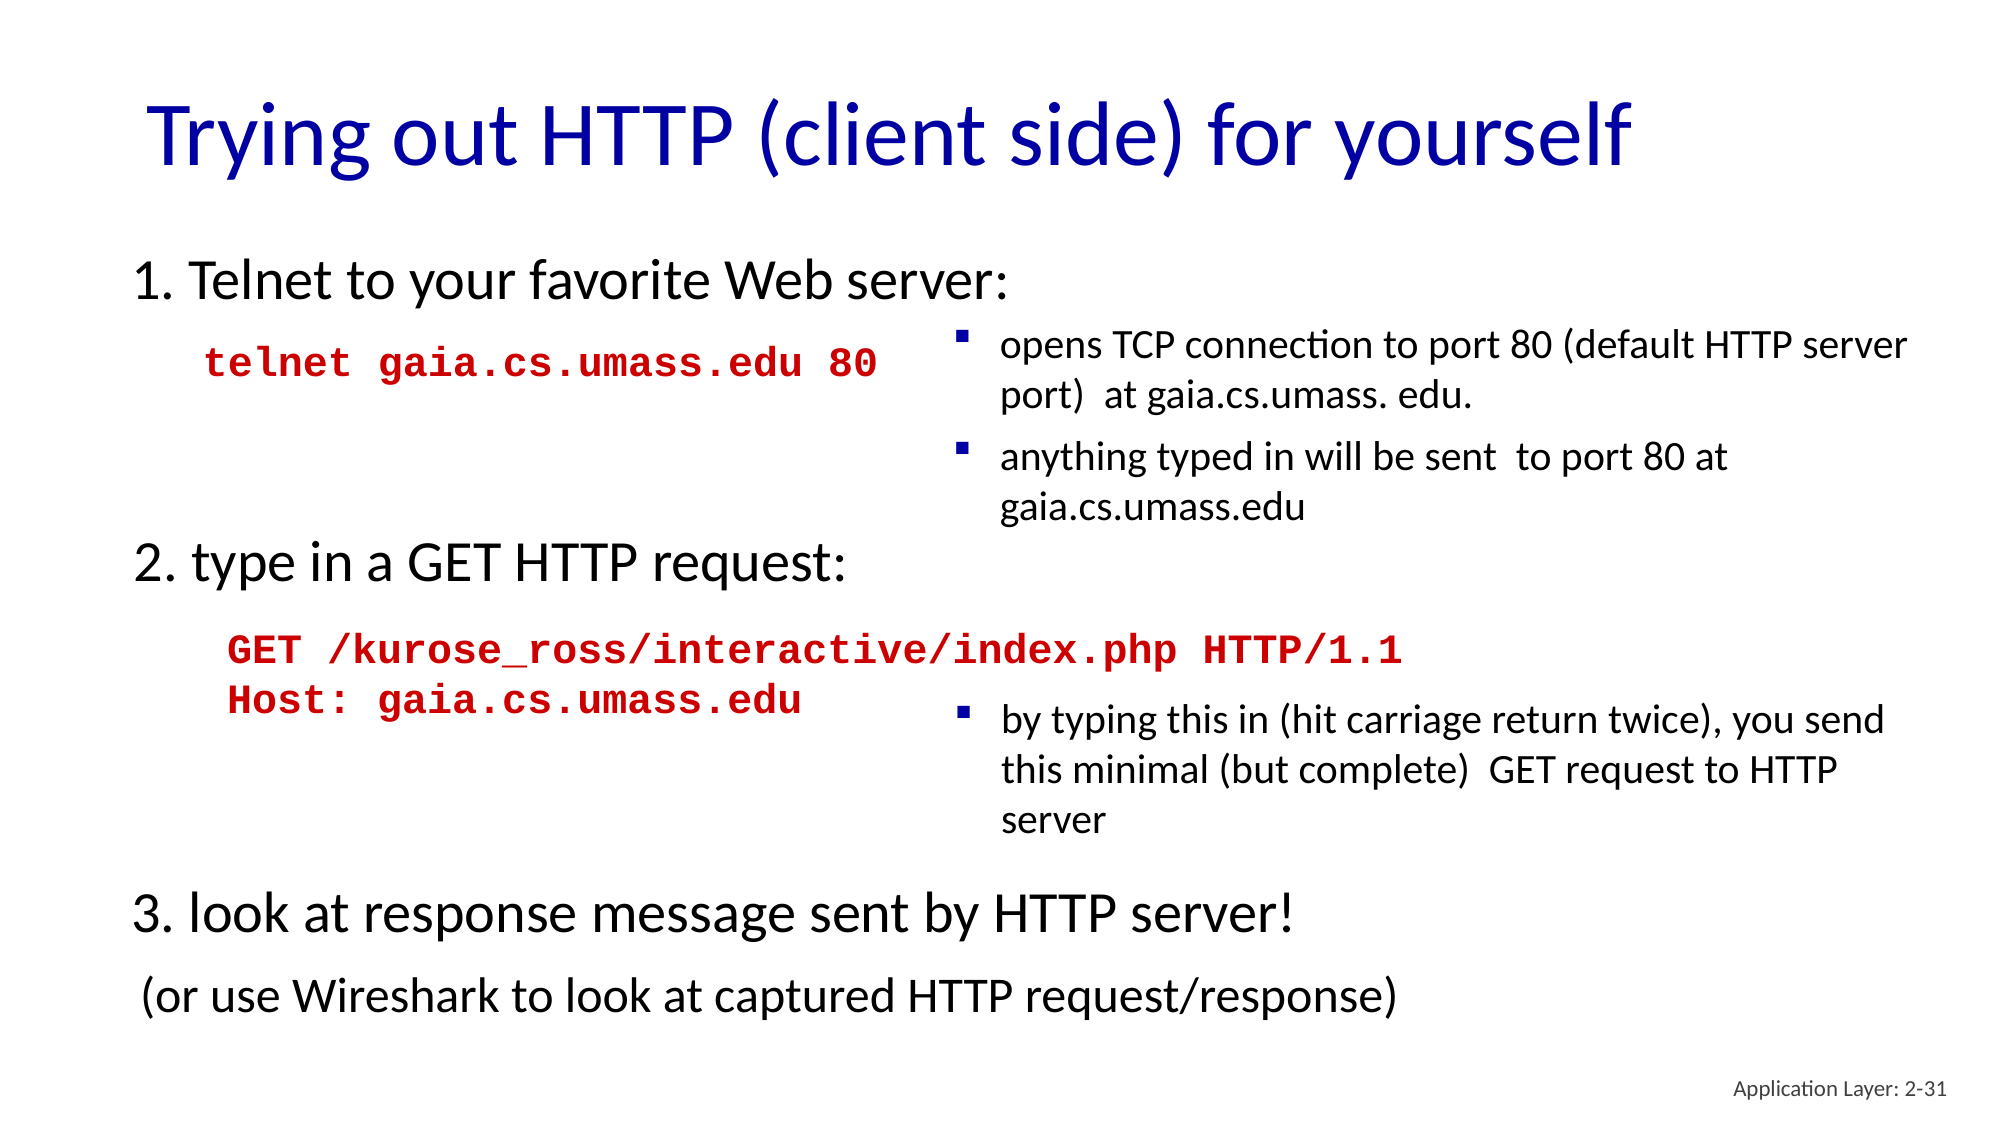

# Trying out HTTP (client side) for yourself
1. Telnet to your favorite Web server:

opens TCP connection to port 80 (default HTTP server port)  at gaia.cs.umass. edu.
anything typed in will be sent  to port 80 at gaia.cs.umass.edu
telnet gaia.cs.umass.edu 80
2. type in a GET HTTP request:

GET /kurose_ross/interactive/index.php HTTP/1.1
Host: gaia.cs.umass.edu
by typing this in (hit carriage return twice), you send this minimal (but complete)  GET request to HTTP server
3. look at response message sent by HTTP server!
(or use Wireshark to look at captured HTTP request/response)
Application Layer: 2-31